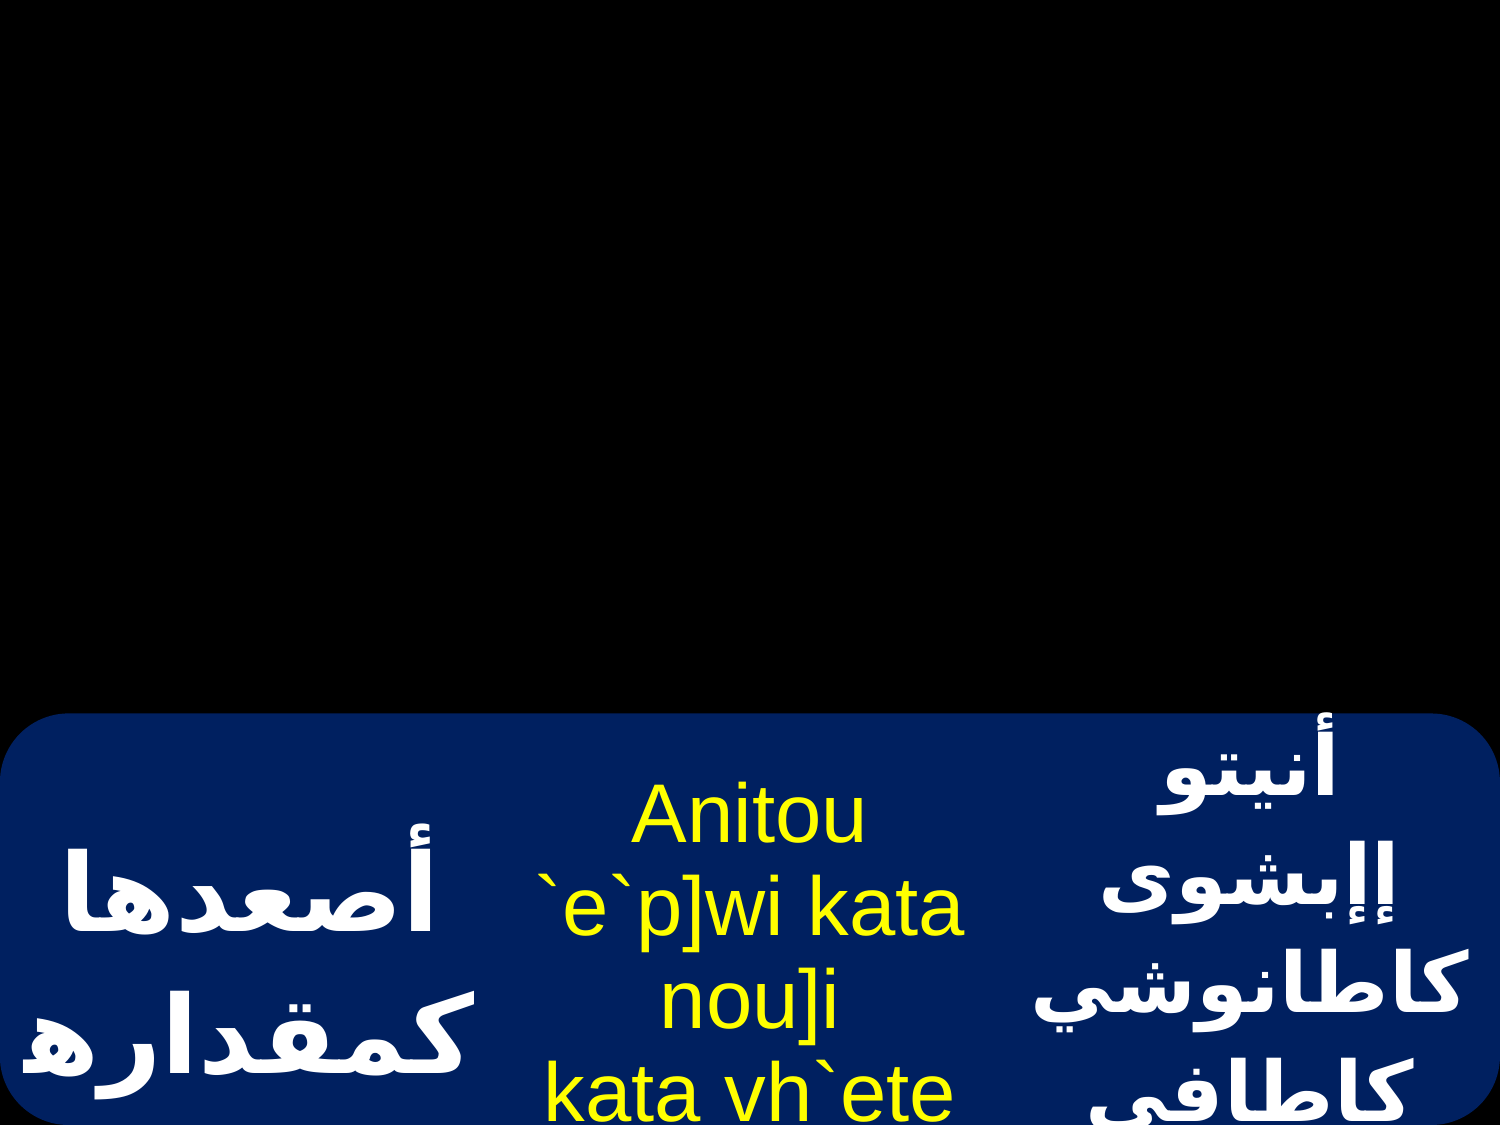

| أصعدها كمقدارها كنعمتك | Anitou `e`p]wi kata nou]i kata vh`ete vwk `n`\mot> | أنيتو إإبشوى كاطانوشي كاطافي إيتي فوك إتئهموت |
| --- | --- | --- |